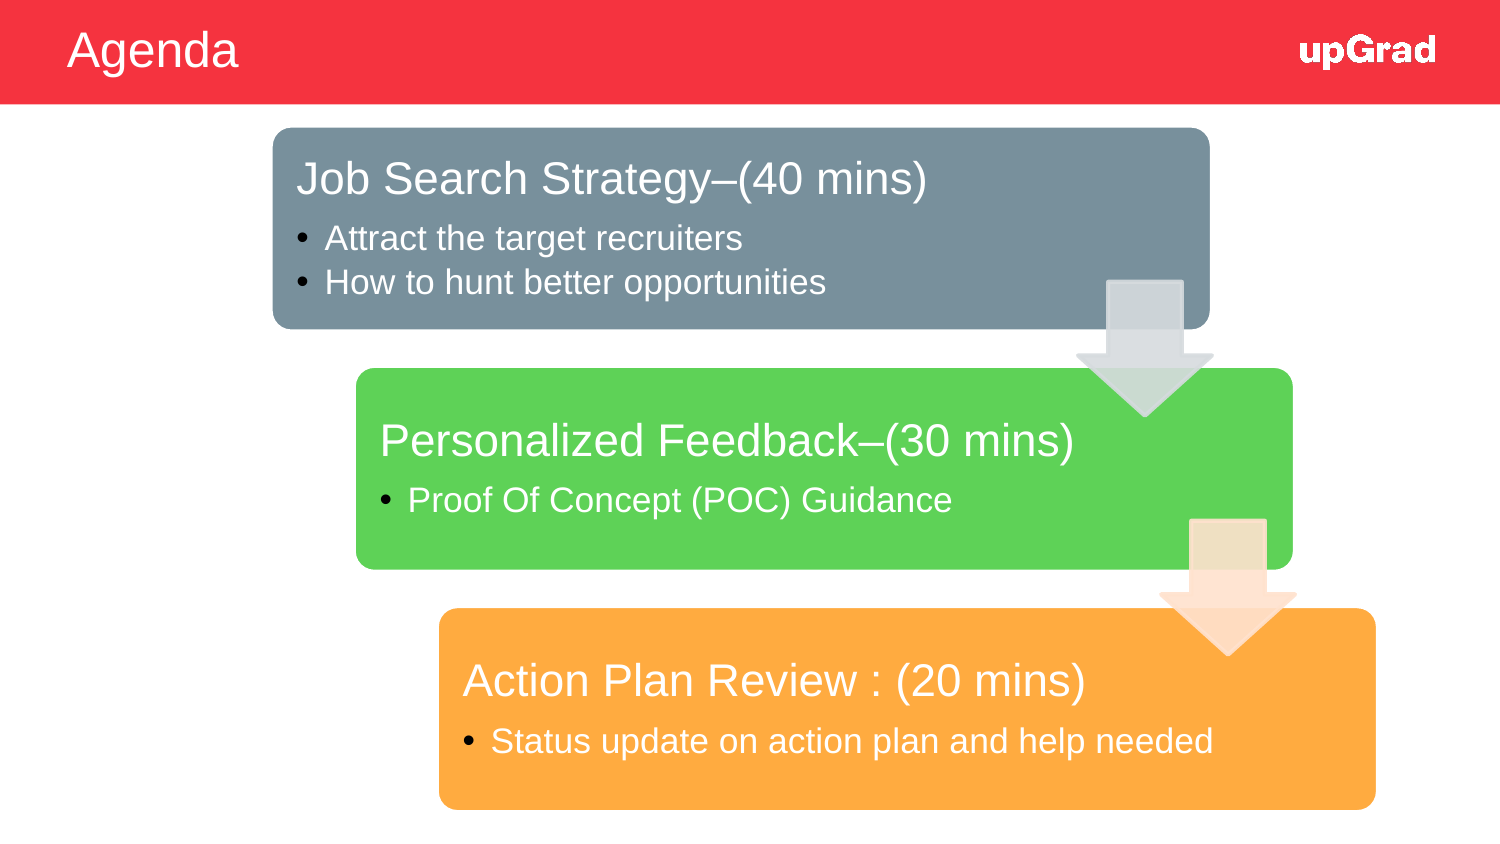

# Agenda
Job Search Strategy–(40 mins)
Attract the target recruiters
How to hunt better opportunities
Personalized Feedback–(30 mins)
Proof Of Concept (POC) Guidance
Action Plan Review : (20 mins)
Status update on action plan and help needed